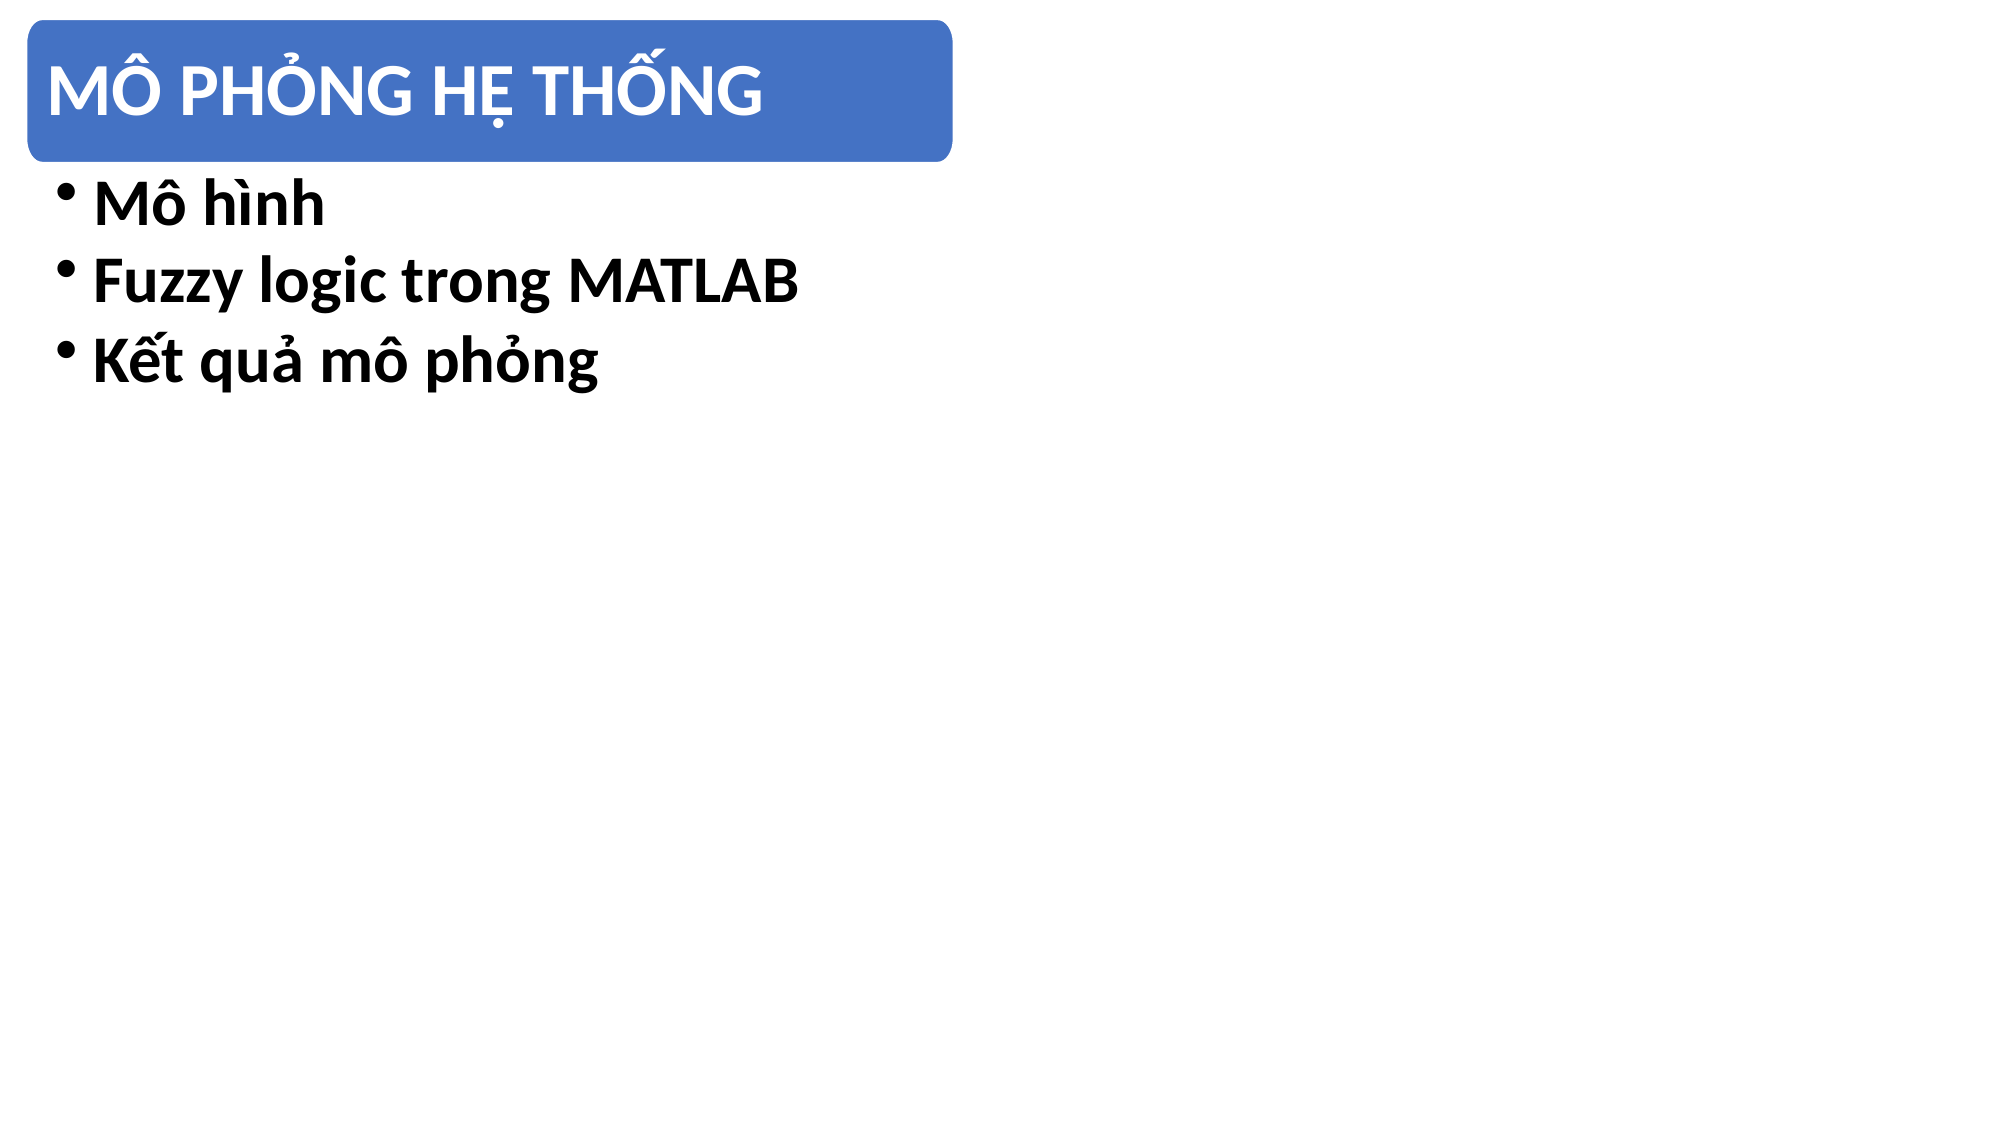

MÔ PHỎNG HỆ THỐNG
Mô hình
Fuzzy logic trong MATLAB
Kết quả mô phỏng